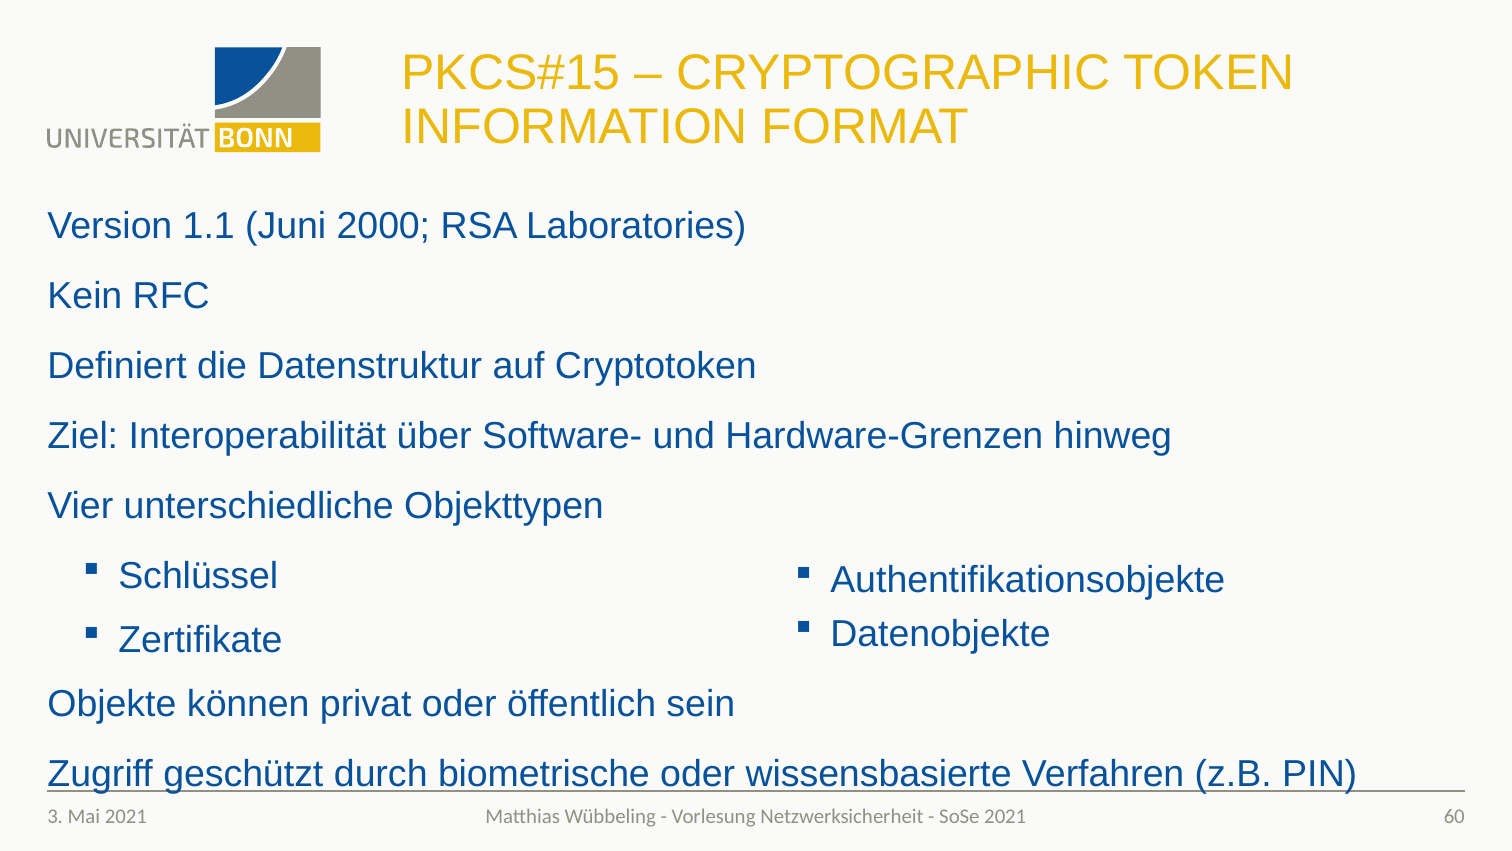

# PKCS#15 – Cryptographic token information format PKCS#15 – Cryptographic token information format
Version 1.1 (Juni 2000; RSA Laboratories)
Kein RFC
Definiert die Datenstruktur auf Cryptotoken
Ziel: Interoperabilität über Software- und Hardware-Grenzen hinweg
Vier unterschiedliche Objekttypen
Schlüssel
Zertifikate
Objekte können privat oder öffentlich sein
Zugriff geschützt durch biometrische oder wissensbasierte Verfahren (z.B. PIN)
Authentifikationsobjekte
Datenobjekte
3. Mai 2021
60
Matthias Wübbeling - Vorlesung Netzwerksicherheit - SoSe 2021